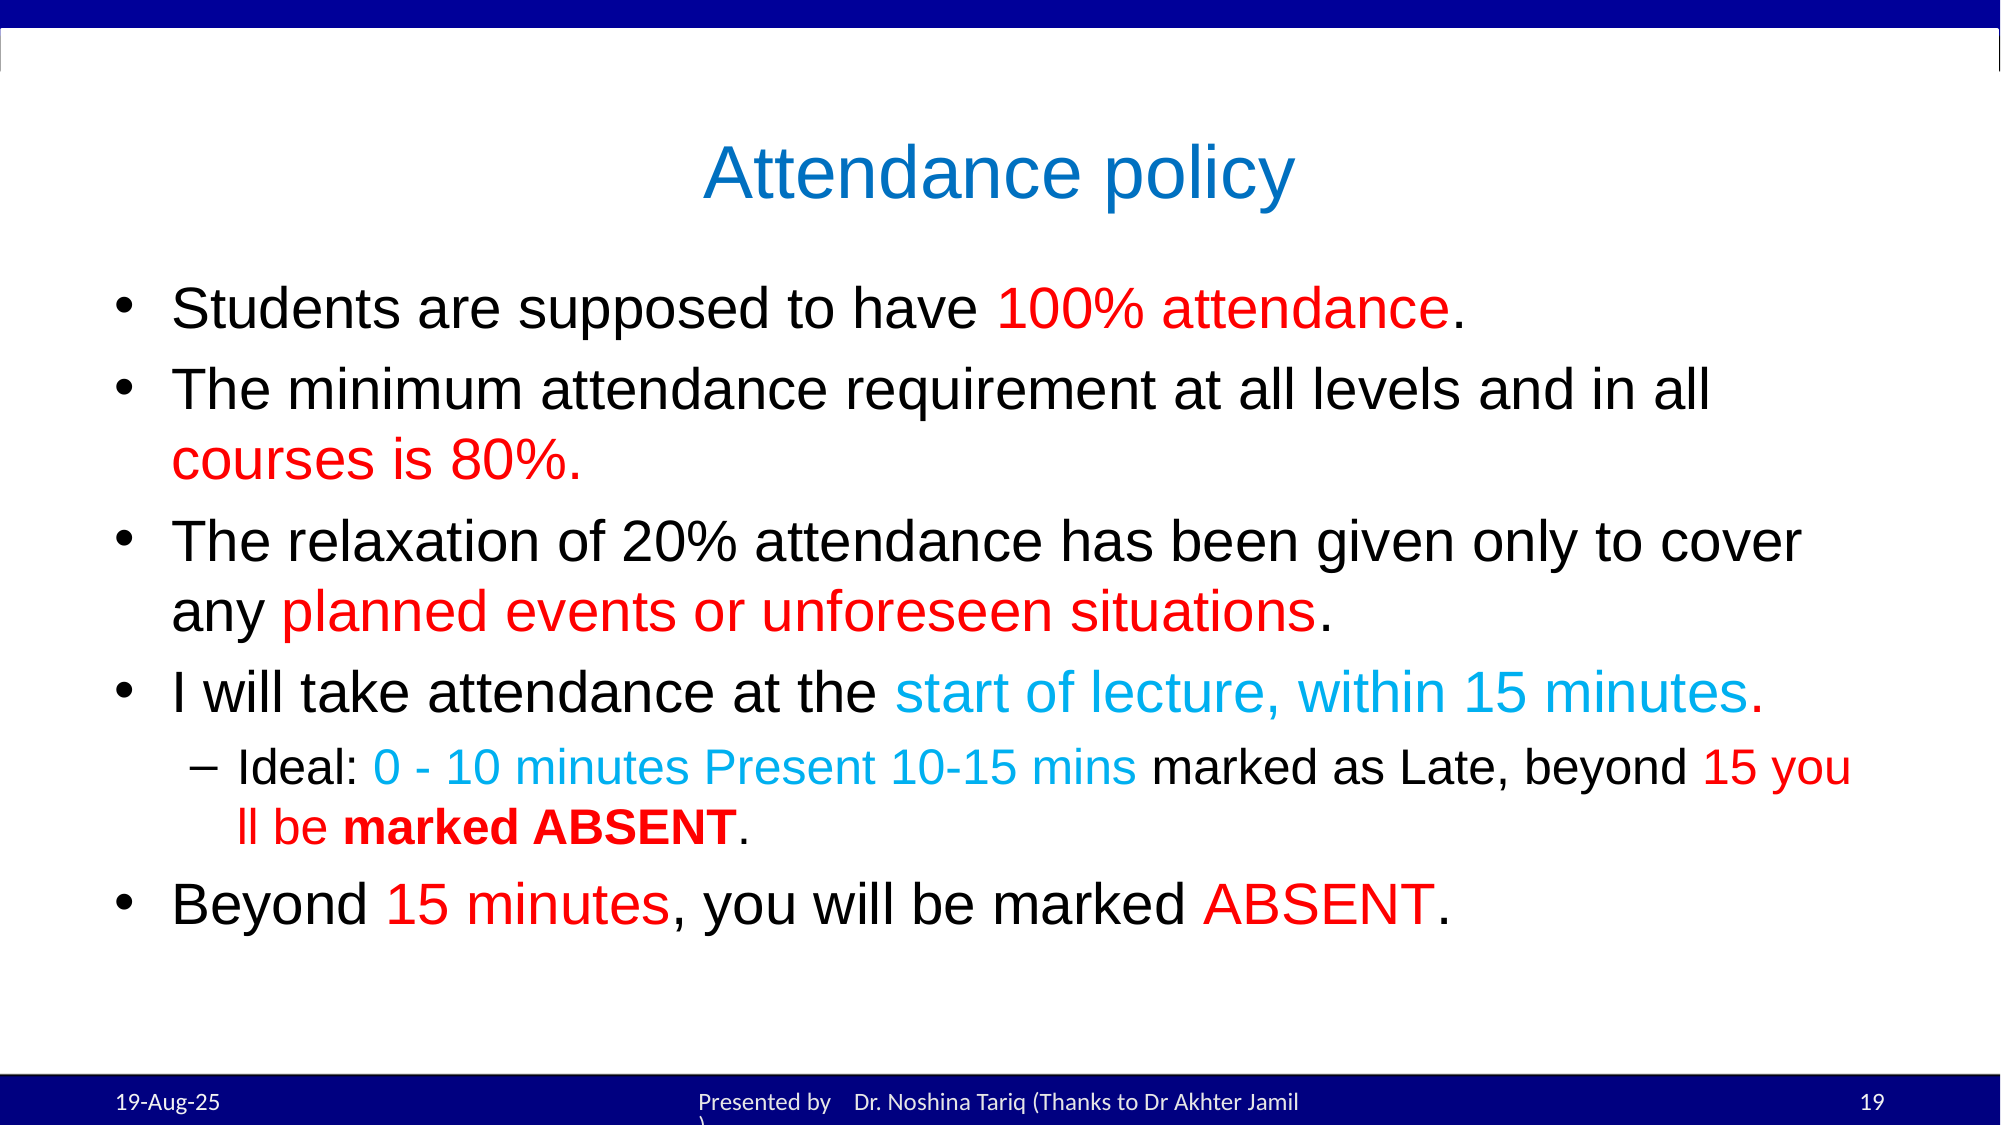

# Attendance policy
Students are supposed to have 100% attendance.
The minimum attendance requirement at all levels and in all courses is 80%.
The relaxation of 20% attendance has been given only to cover any planned events or unforeseen situations.
I will take attendance at the start of lecture, within 15 minutes.
Ideal: 0 - 10 minutes Present 10-15 mins marked as Late, beyond 15 you ll be marked ABSENT.
Beyond 15 minutes, you will be marked ABSENT.

19-Aug-25
Presented by    Dr. Noshina Tariq (Thanks to Dr Akhter Jamil)
19